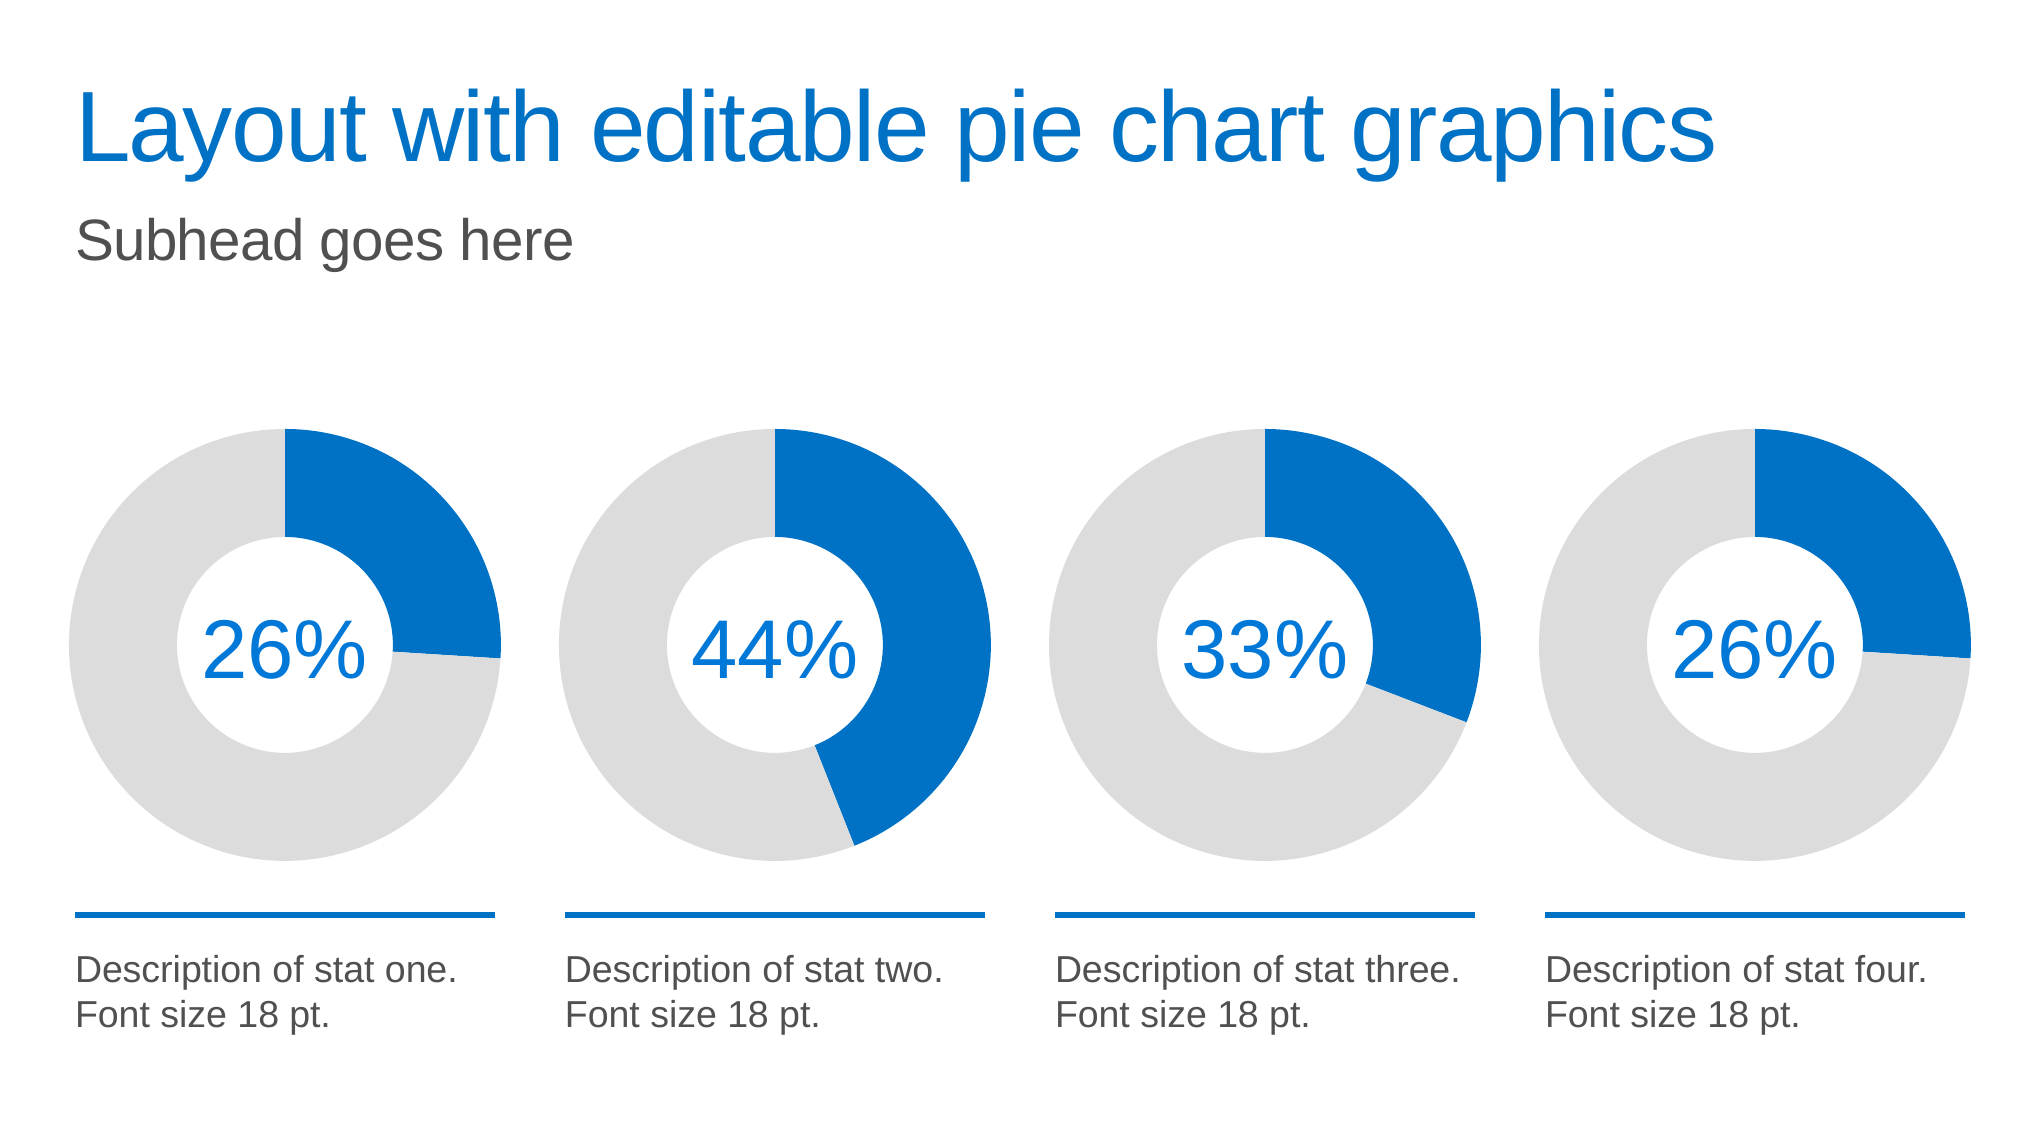

# Layout with editable pie chart graphics
Subhead goes here

### Chart

| Category | Sales |
|---|---|
| 1st Qtr | 26.0 |
| 2nd Qtr | 74.0 |

### Chart

| Category | Sales |
|---|---|
| 1st Qtr | 44.0 |
| 2nd Qtr | 56.0 |

### Chart

| Category | Sales |
|---|---|
| 1st Qtr | 33.0 |
| 2nd Qtr | 74.0 |

### Chart

| Category | Sales |
|---|---|
| 1st Qtr | 26.0 |
| 2nd Qtr | 74.0 |
26%
44%
33%
26%
Description of stat one. Font size 18 pt.
Description of stat two. Font size 18 pt.
Description of stat three. Font size 18 pt.
Description of stat four. Font size 18 pt.